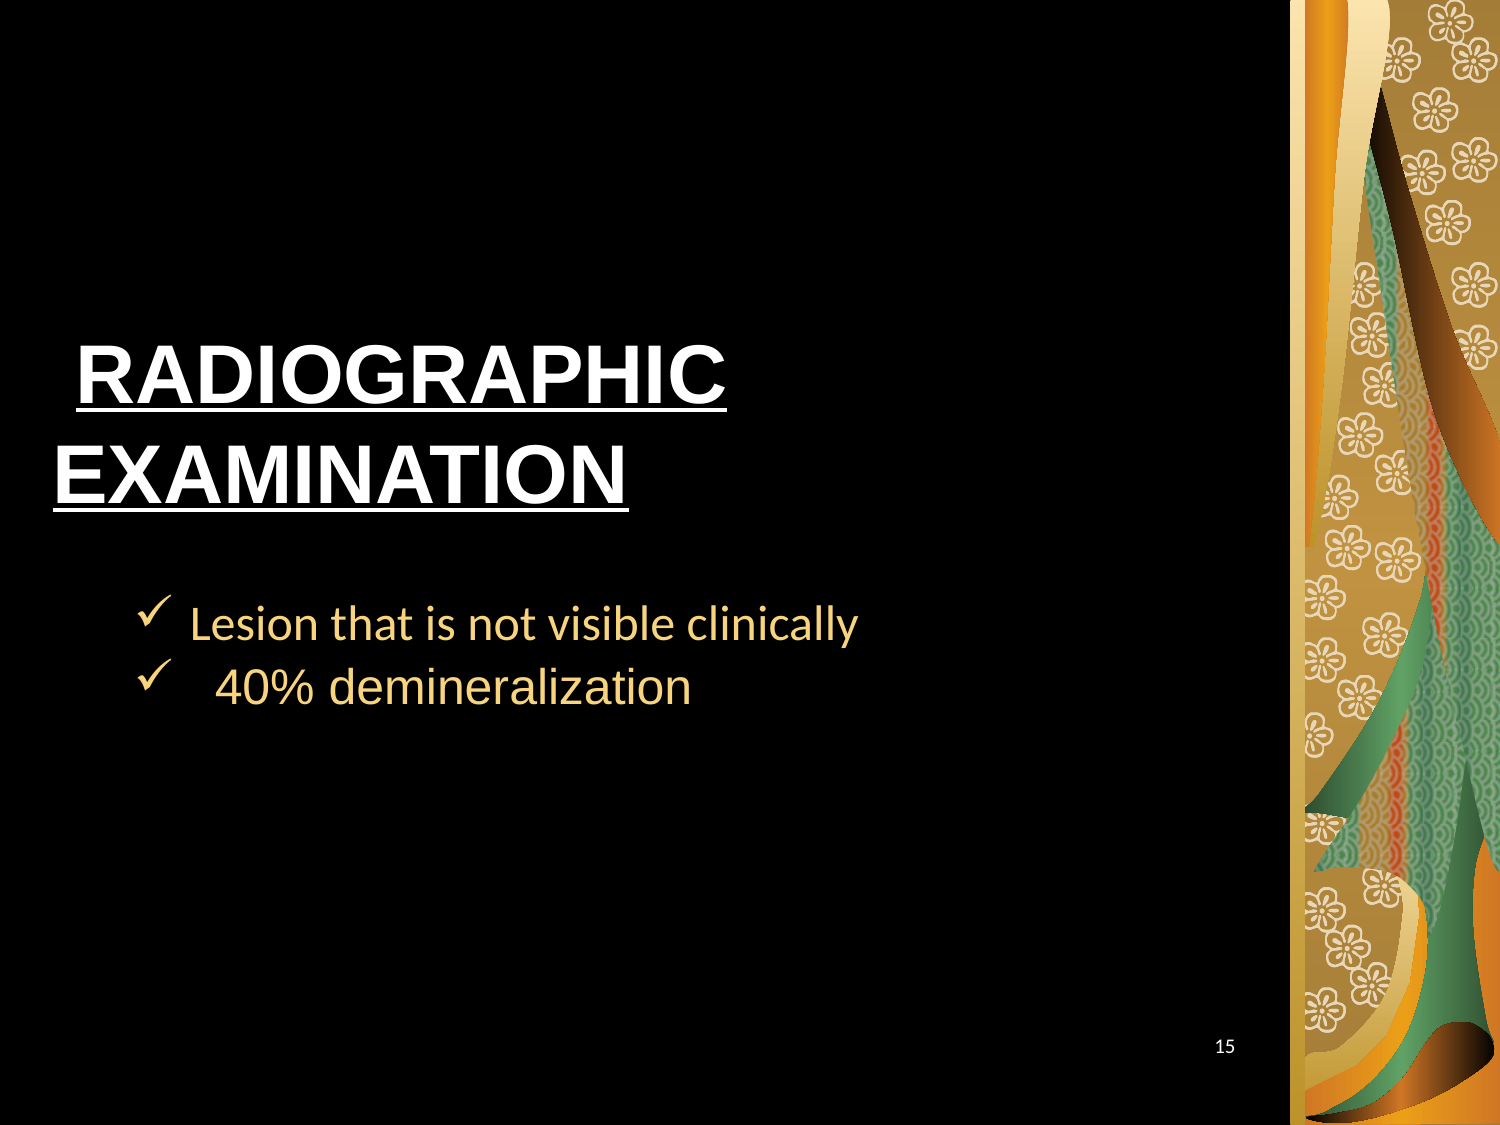

# RADIOGRAPHIC EXAMINATION
Lesion that is not visible clinically
 40% demineralization
15